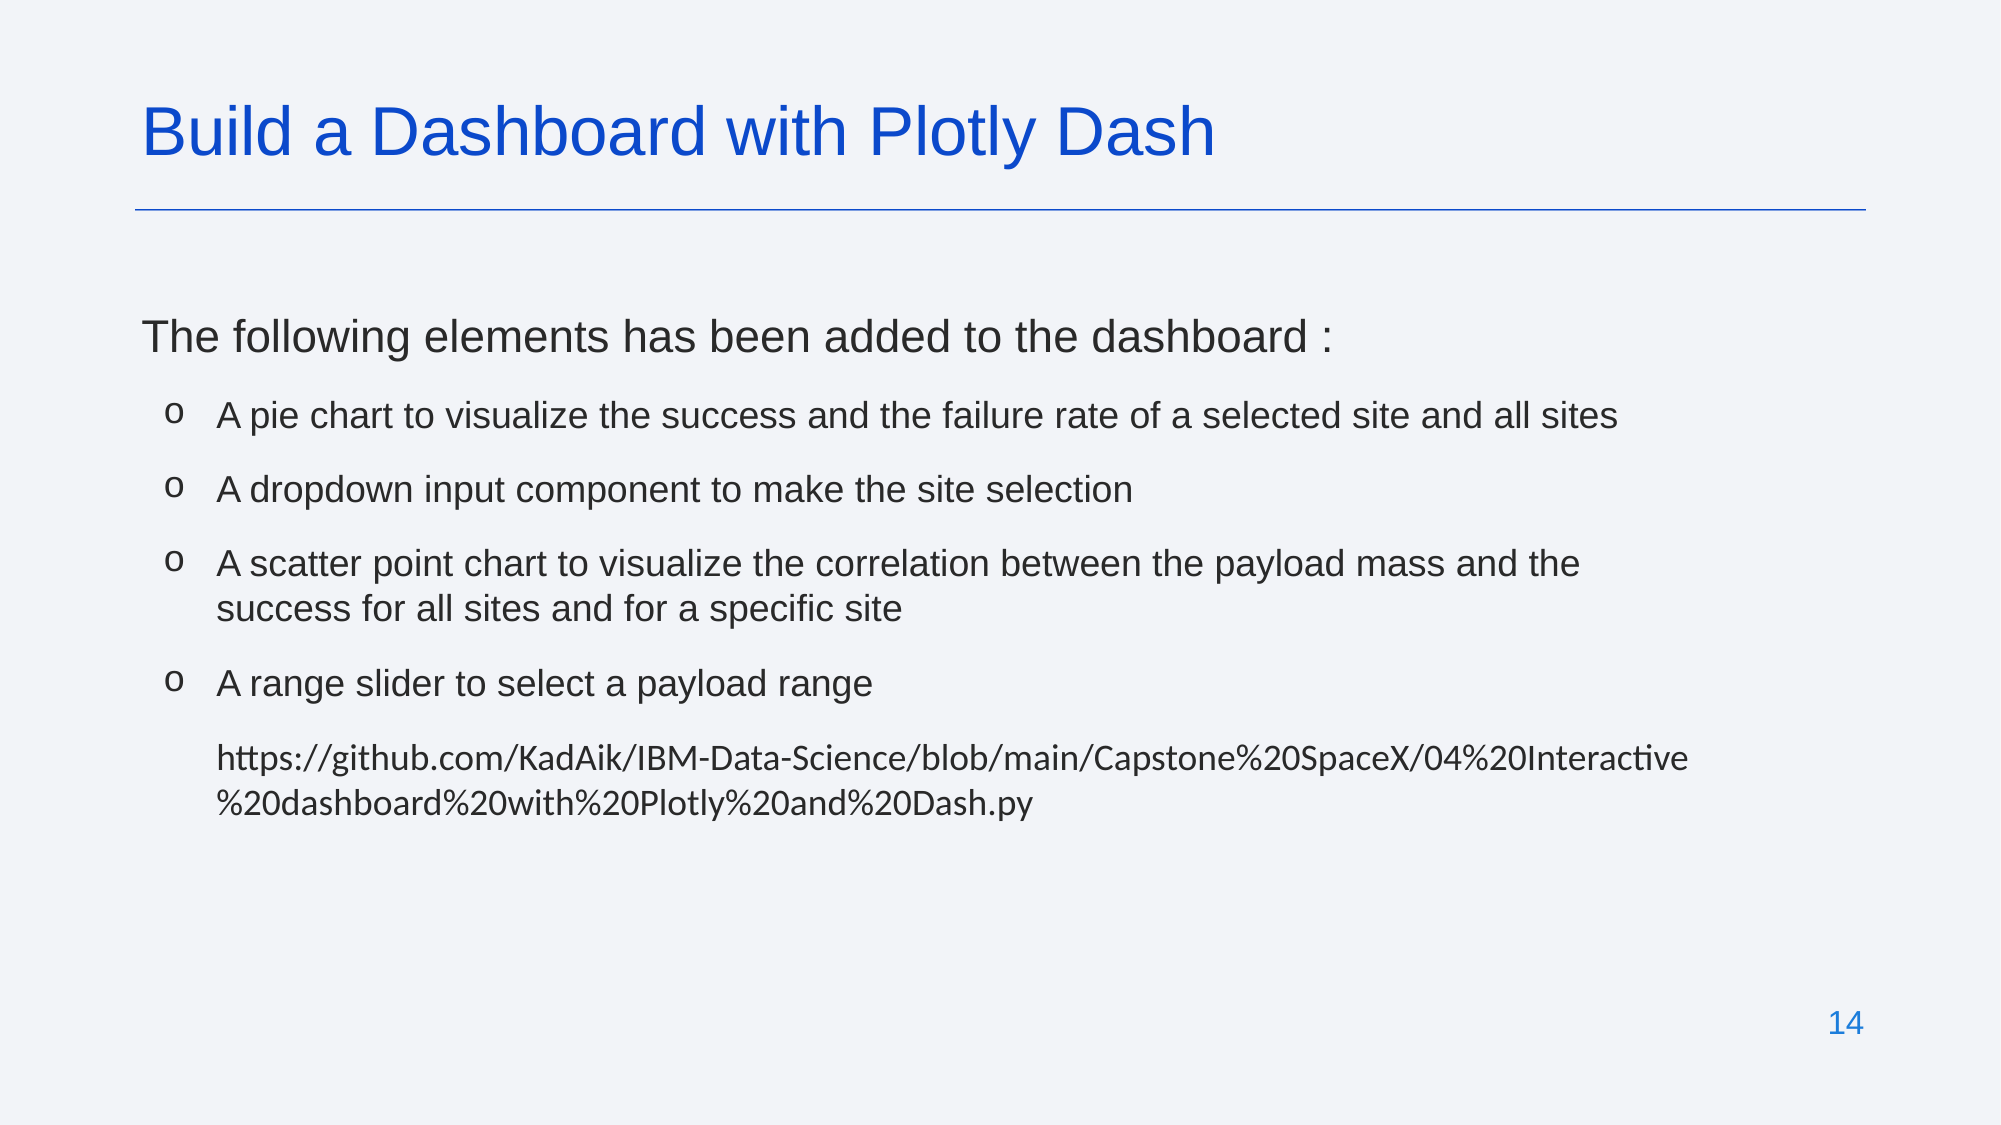

Build a Dashboard with Plotly Dash
The following elements has been added to the dashboard :
A pie chart to visualize the success and the failure rate of a selected site and all sites
A dropdown input component to make the site selection
A scatter point chart to visualize the correlation between the payload mass and the success for all sites and for a specific site
A range slider to select a payload range
https://github.com/KadAik/IBM-Data-Science/blob/main/Capstone%20SpaceX/04%20Interactive%20dashboard%20with%20Plotly%20and%20Dash.py
14